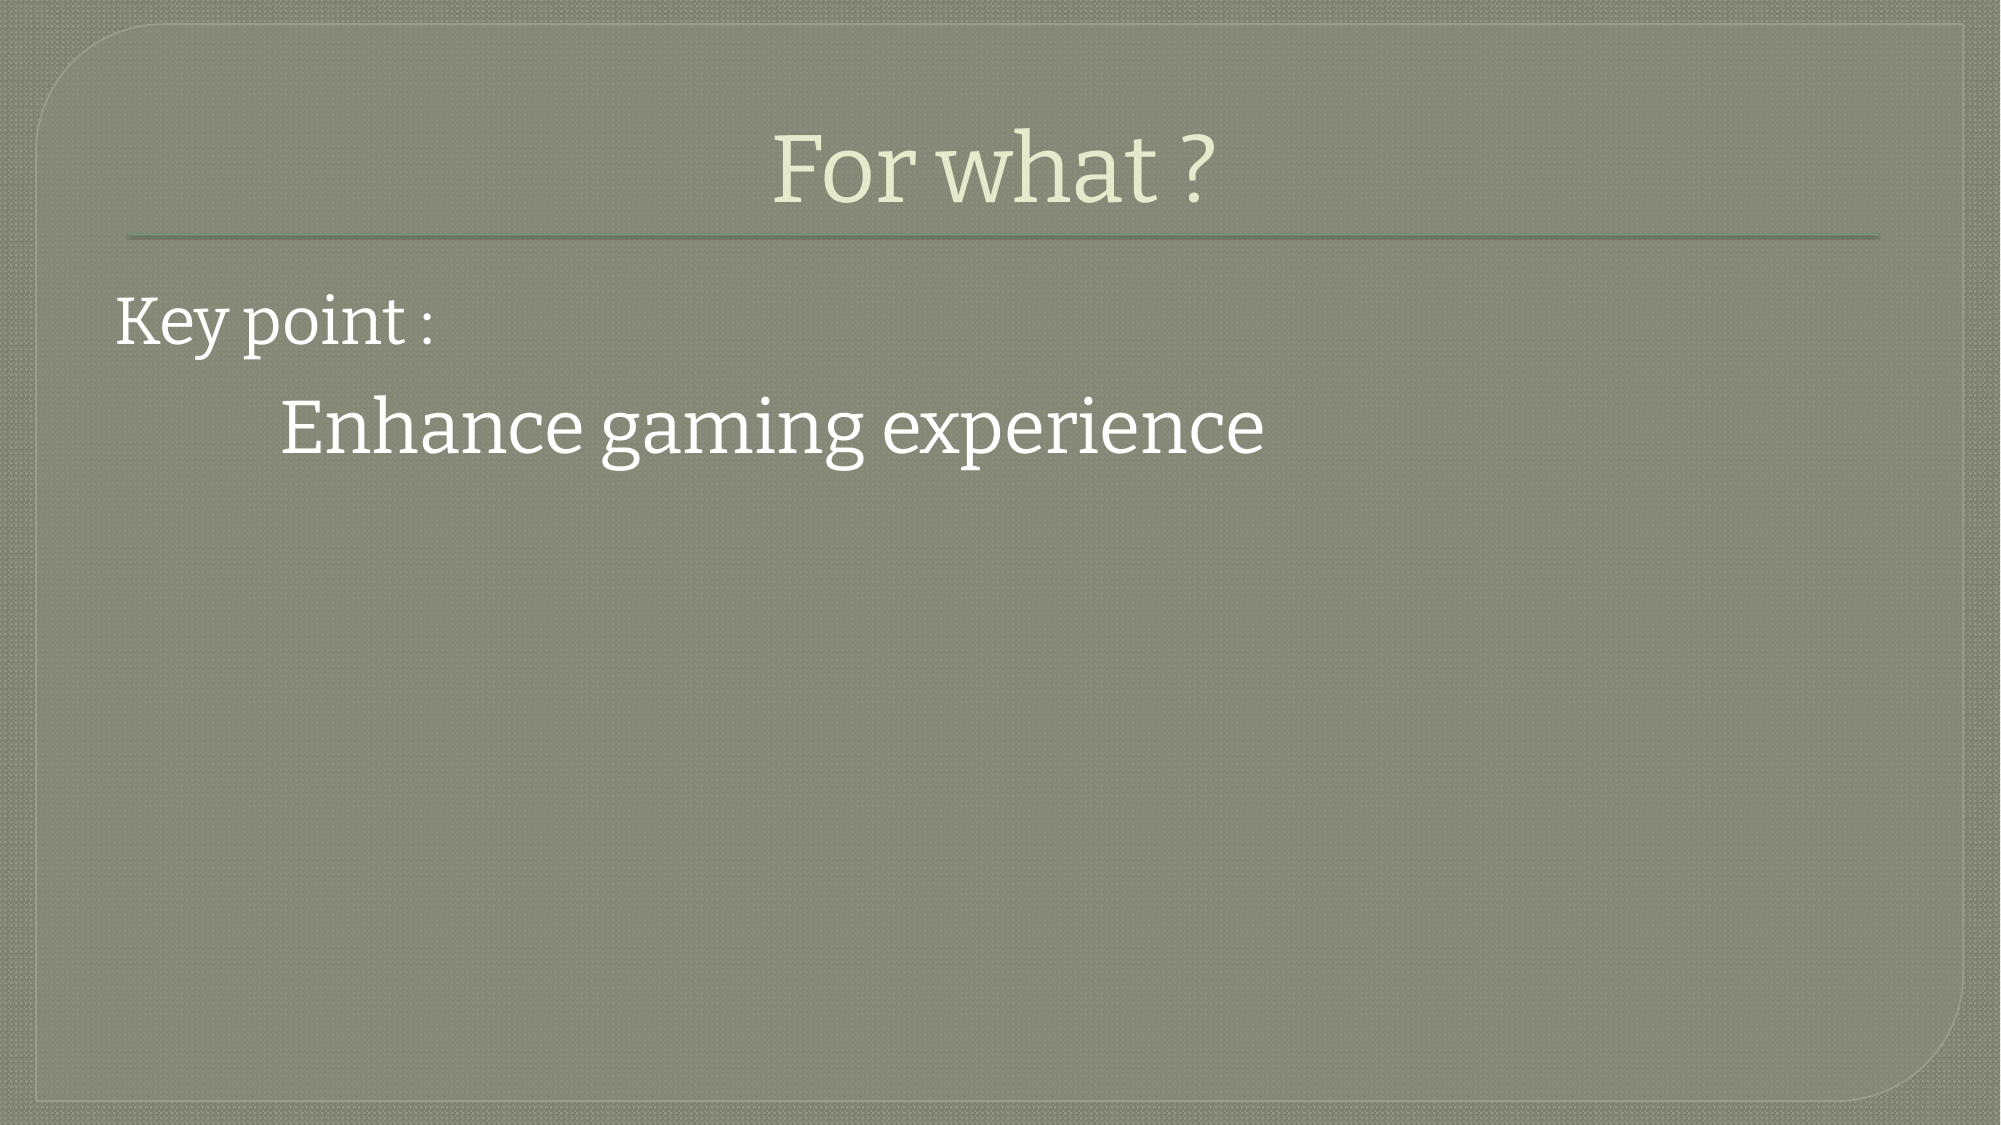

# For what ?
Key point :
	 Enhance gaming experience